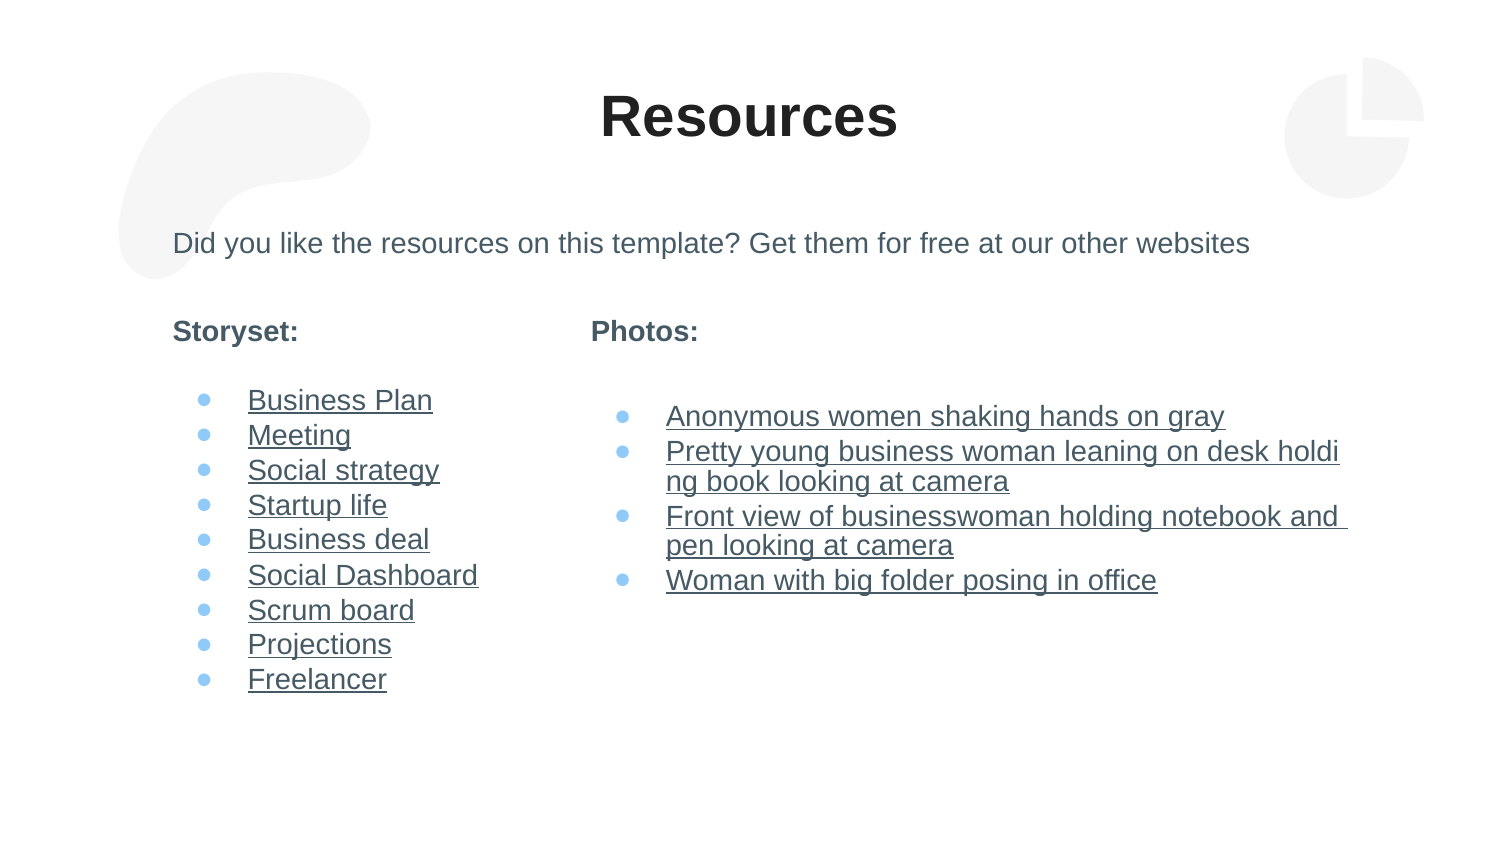

# Resources
Did you like the resources on this template? Get them for free at our other websites
Storyset:
Business Plan
Meeting
Social strategy
Startup life
Business deal
Social Dashboard
Scrum board
Projections
Freelancer
Photos:
Anonymous women shaking hands on gray
Pretty young business woman leaning on desk holding book looking at camera
Front view of businesswoman holding notebook and pen looking at camera
Woman with big folder posing in office